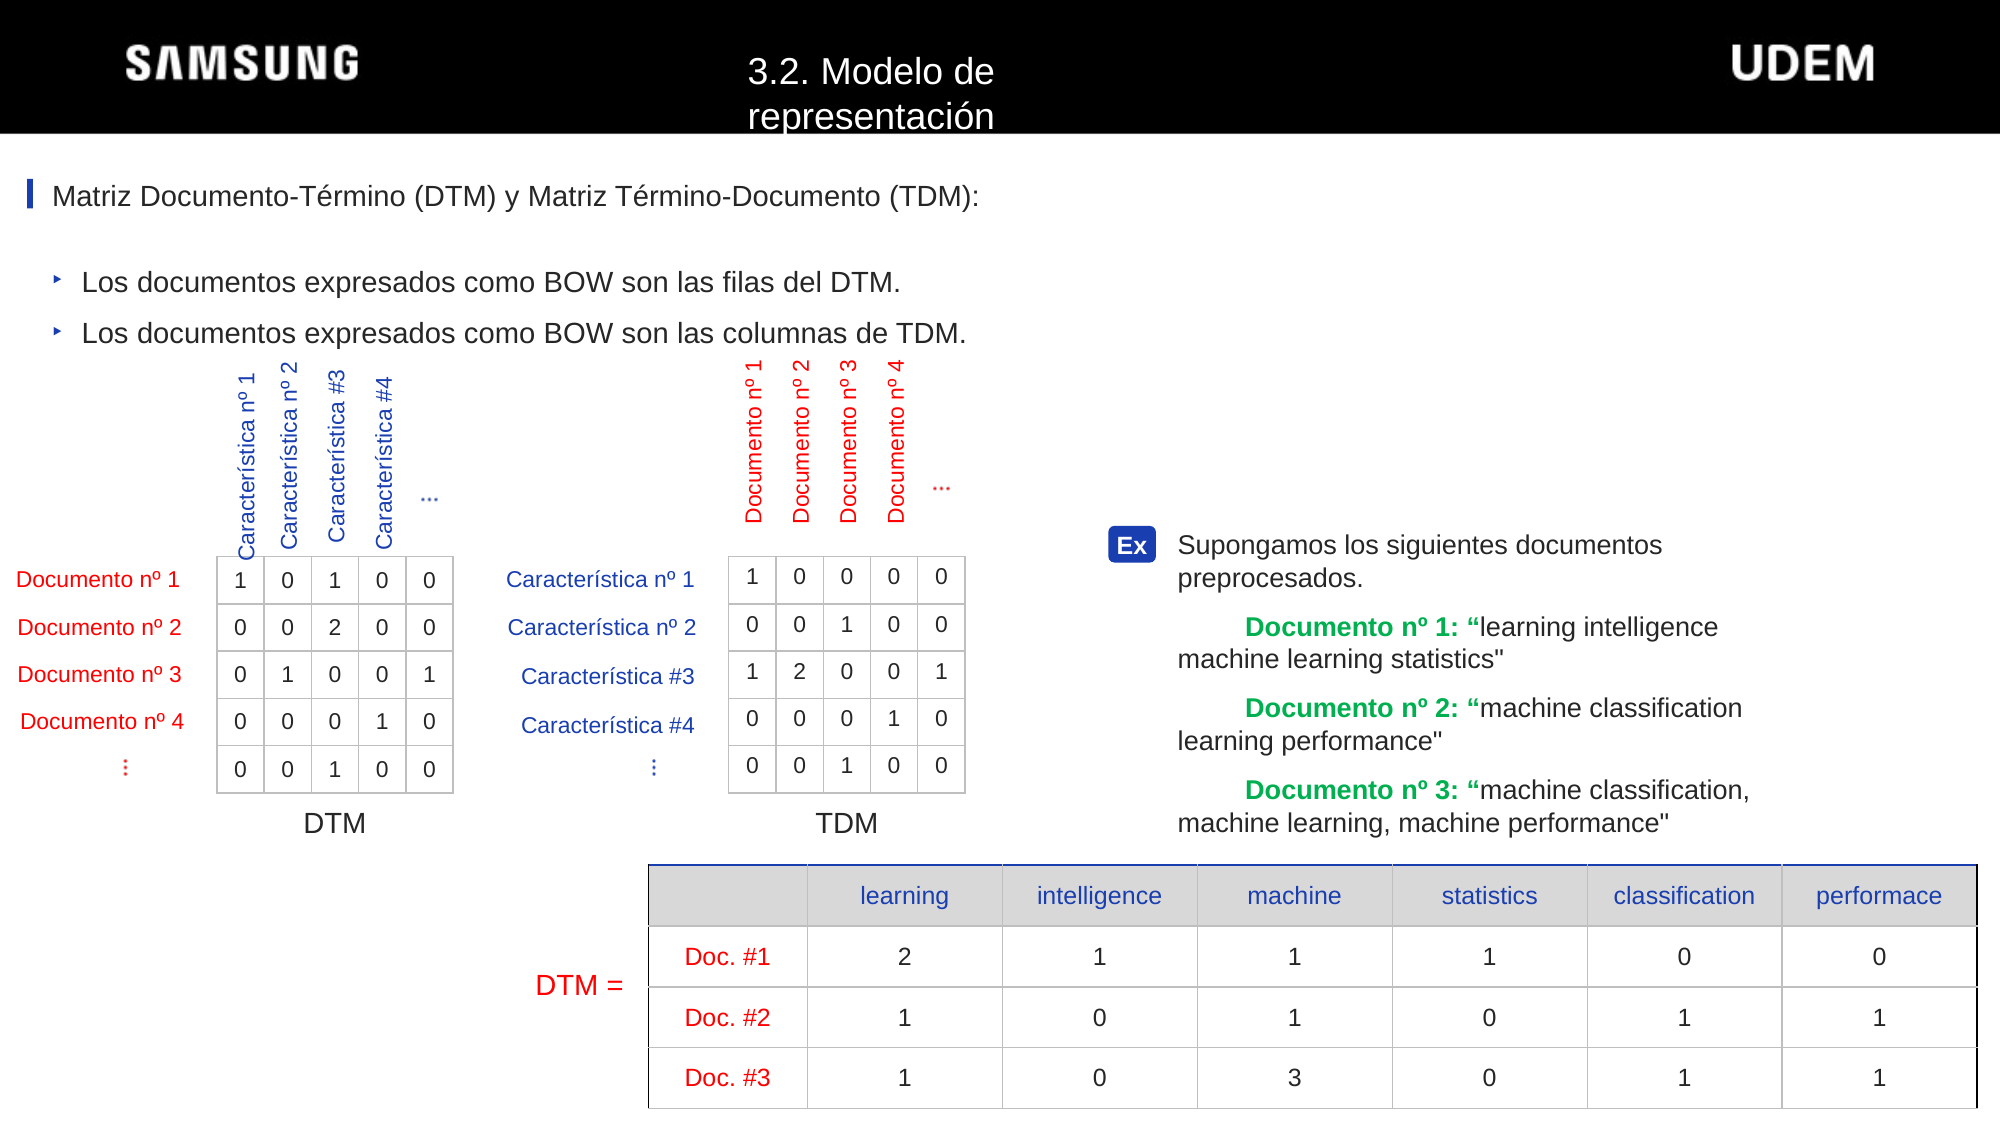

3.2. Modelo de representación

Matriz Documento-Término (DTM) y Matriz Término-Documento (TDM):

Los documentos expresados como BOW son las filas del DTM.
Los documentos expresados como BOW son las columnas de TDM.
Documento nº 1
Documento nº 2
Documento nº 3
Documento nº 4
Característica nº 2
Característica #3
Característica #4
Característica nº 1

Supongamos los siguientes documentos preprocesados.
         Documento nº 1: “learning intelligence machine learning statistics"
         Documento nº 2: “machine classification learning performance"
         Documento nº 3: “machine classification, machine learning, machine performance"
Ex
| 1 | 0 | 1 | 0 | 0 |
| --- | --- | --- | --- | --- |
| 0 | 0 | 2 | 0 | 0 |
| 0 | 1 | 0 | 0 | 1 |
| 0 | 0 | 0 | 1 | 0 |
| 0 | 0 | 1 | 0 | 0 |
| 1 | 0 | 0 | 0 | 0 |
| --- | --- | --- | --- | --- |
| 0 | 0 | 1 | 0 | 0 |
| 1 | 2 | 0 | 0 | 1 |
| 0 | 0 | 0 | 1 | 0 |
| 0 | 0 | 1 | 0 | 0 |
Documento nº 1
Característica nº 1
Documento nº 2
Característica nº 2
Documento nº 3
Característica #3
Documento nº 4
Característica #4

DTM
TDM
|  | learning | intelligence | machine | statistics | classification | performace |
| --- | --- | --- | --- | --- | --- | --- |
| Doc. #1 | 2 | 1 | 1 | 1 | 0 | 0 |
| Doc. #2 | 1 | 0 | 1 | 0 | 1 | 1 |
| Doc. #3 | 1 | 0 | 3 | 0 | 1 | 1 |
DTM =